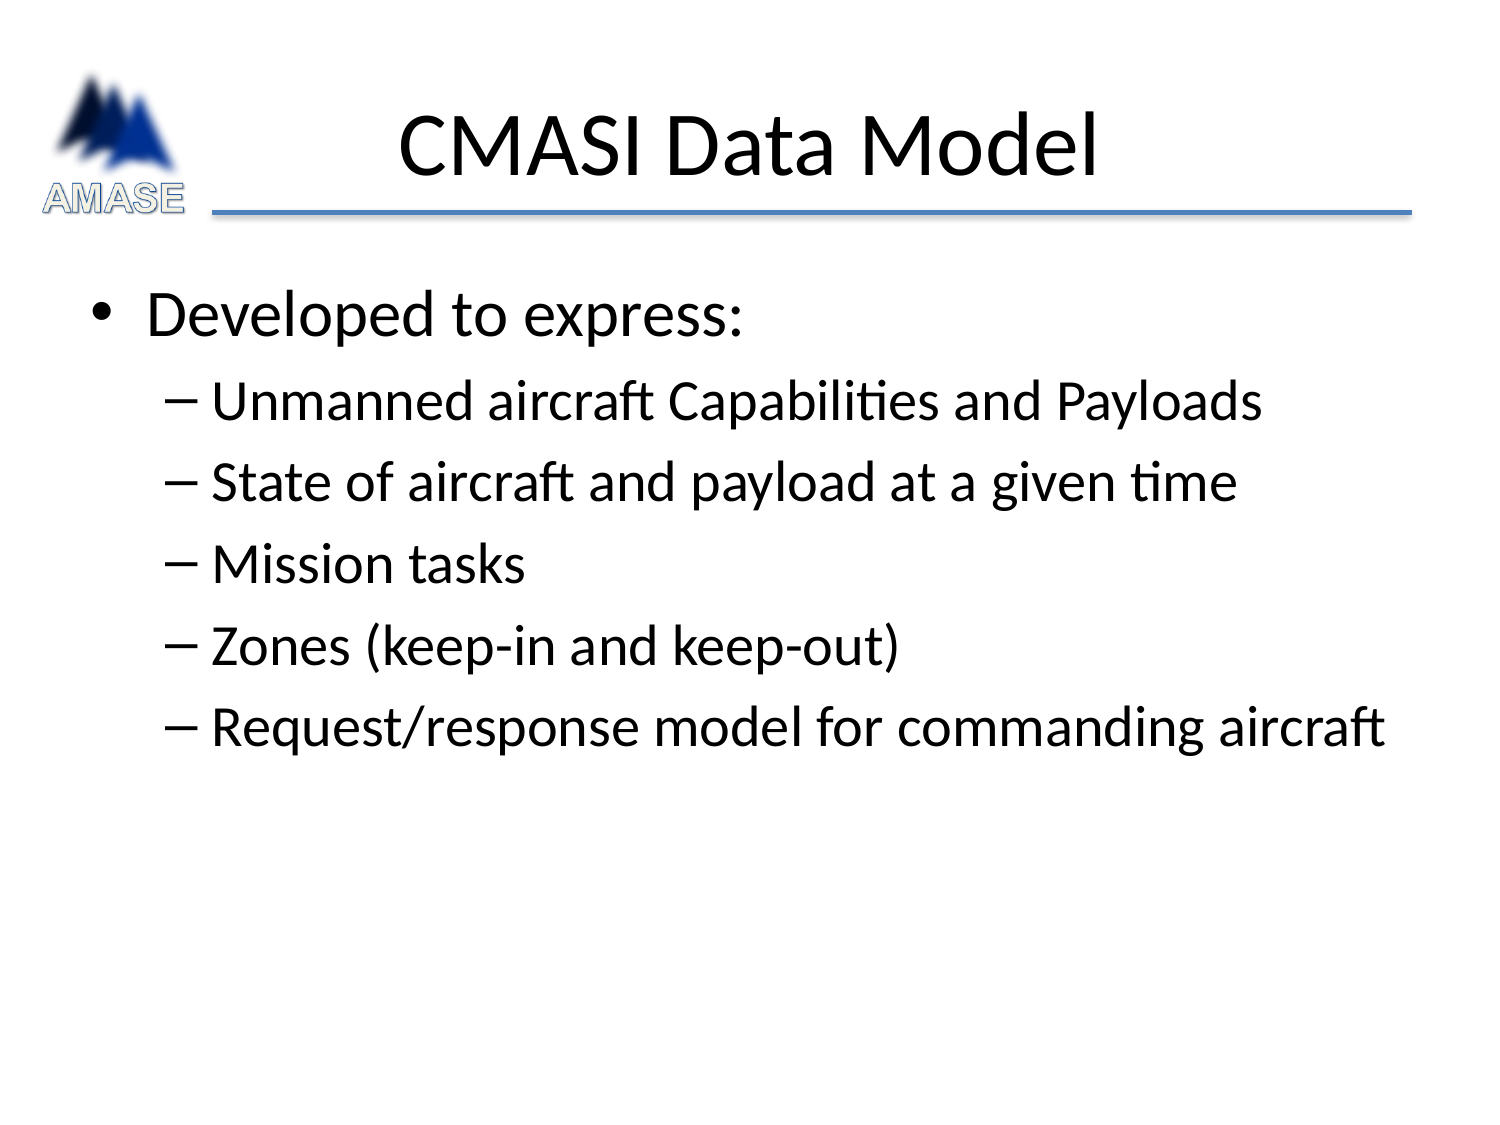

# CMASI Data Model
Developed to express:
Unmanned aircraft Capabilities and Payloads
State of aircraft and payload at a given time
Mission tasks
Zones (keep-in and keep-out)
Request/response model for commanding aircraft